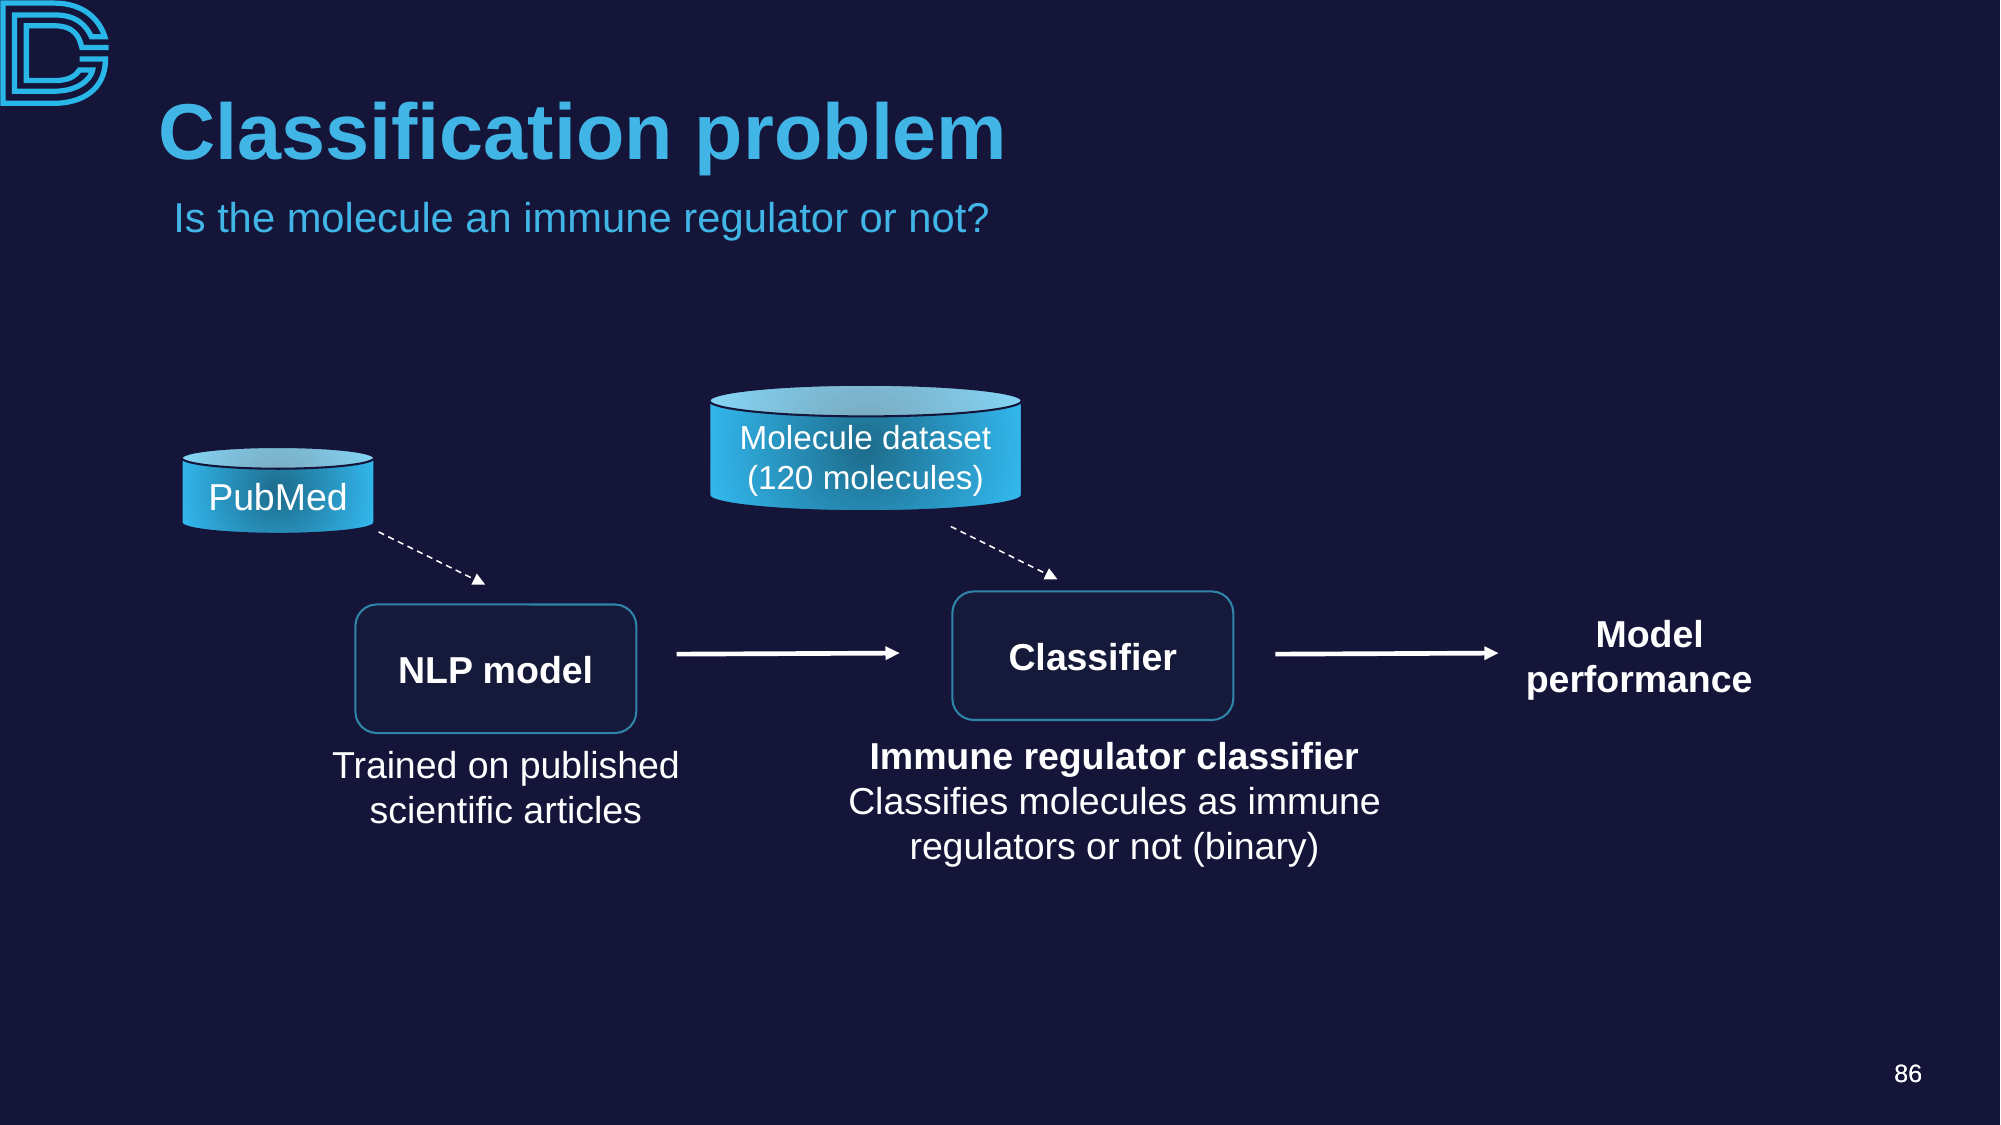

# Classification problem
Is the molecule an immune regulator or not?
Molecule dataset
(120 molecules)
PubMed
Classifier
 Model performance
NLP model
Immune regulator classifier
Classifies molecules as immune regulators or not (binary)
Trained on published scientific articles
86